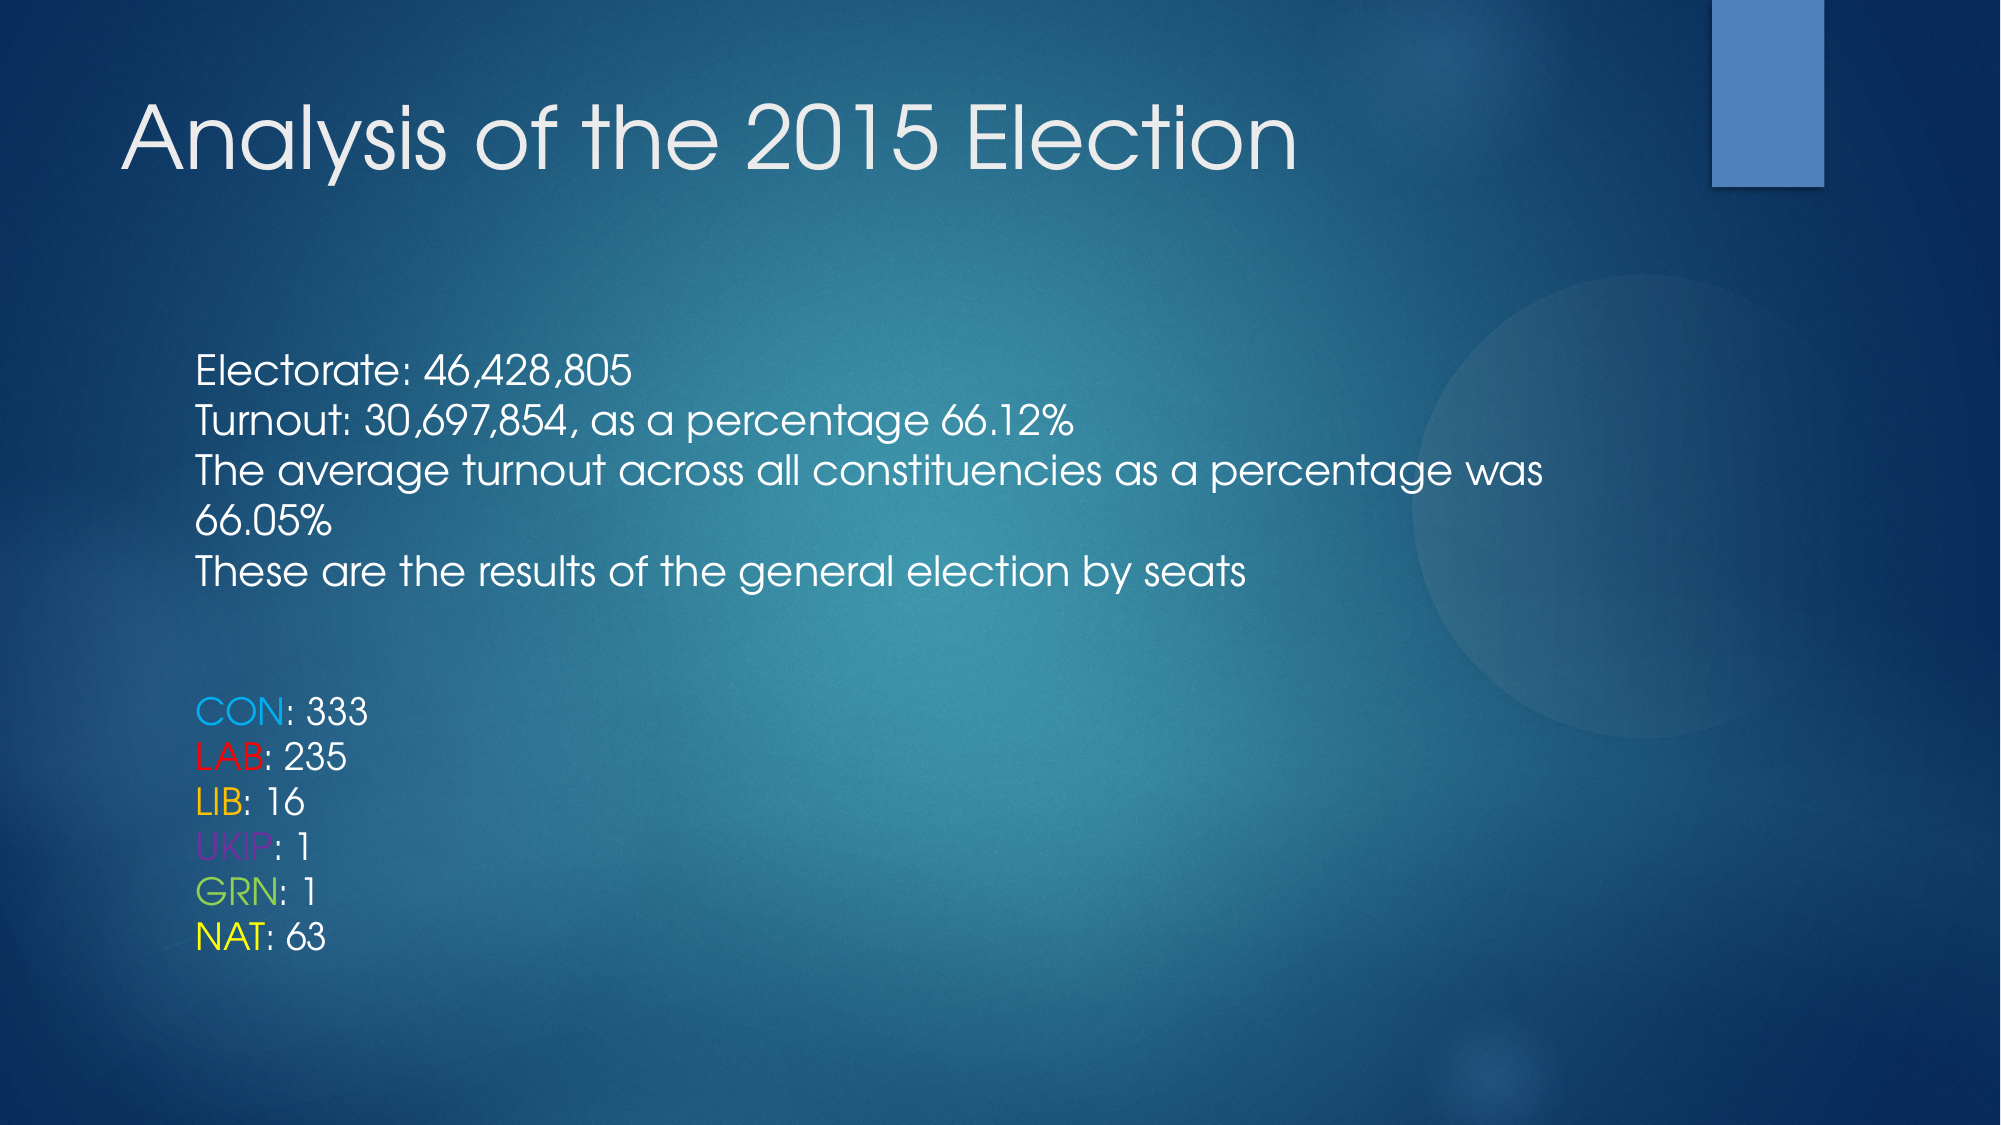

Analysis of the 2015 Election
Electorate: 46,428,805
Turnout: 30,697,854, as a percentage 66.12%
The average turnout across all constituencies as a percentage was 66.05%
These are the results of the general election by seats
CON: 333
LAB: 235
LIB: 16
UKIP: 1
GRN: 1
NAT: 63